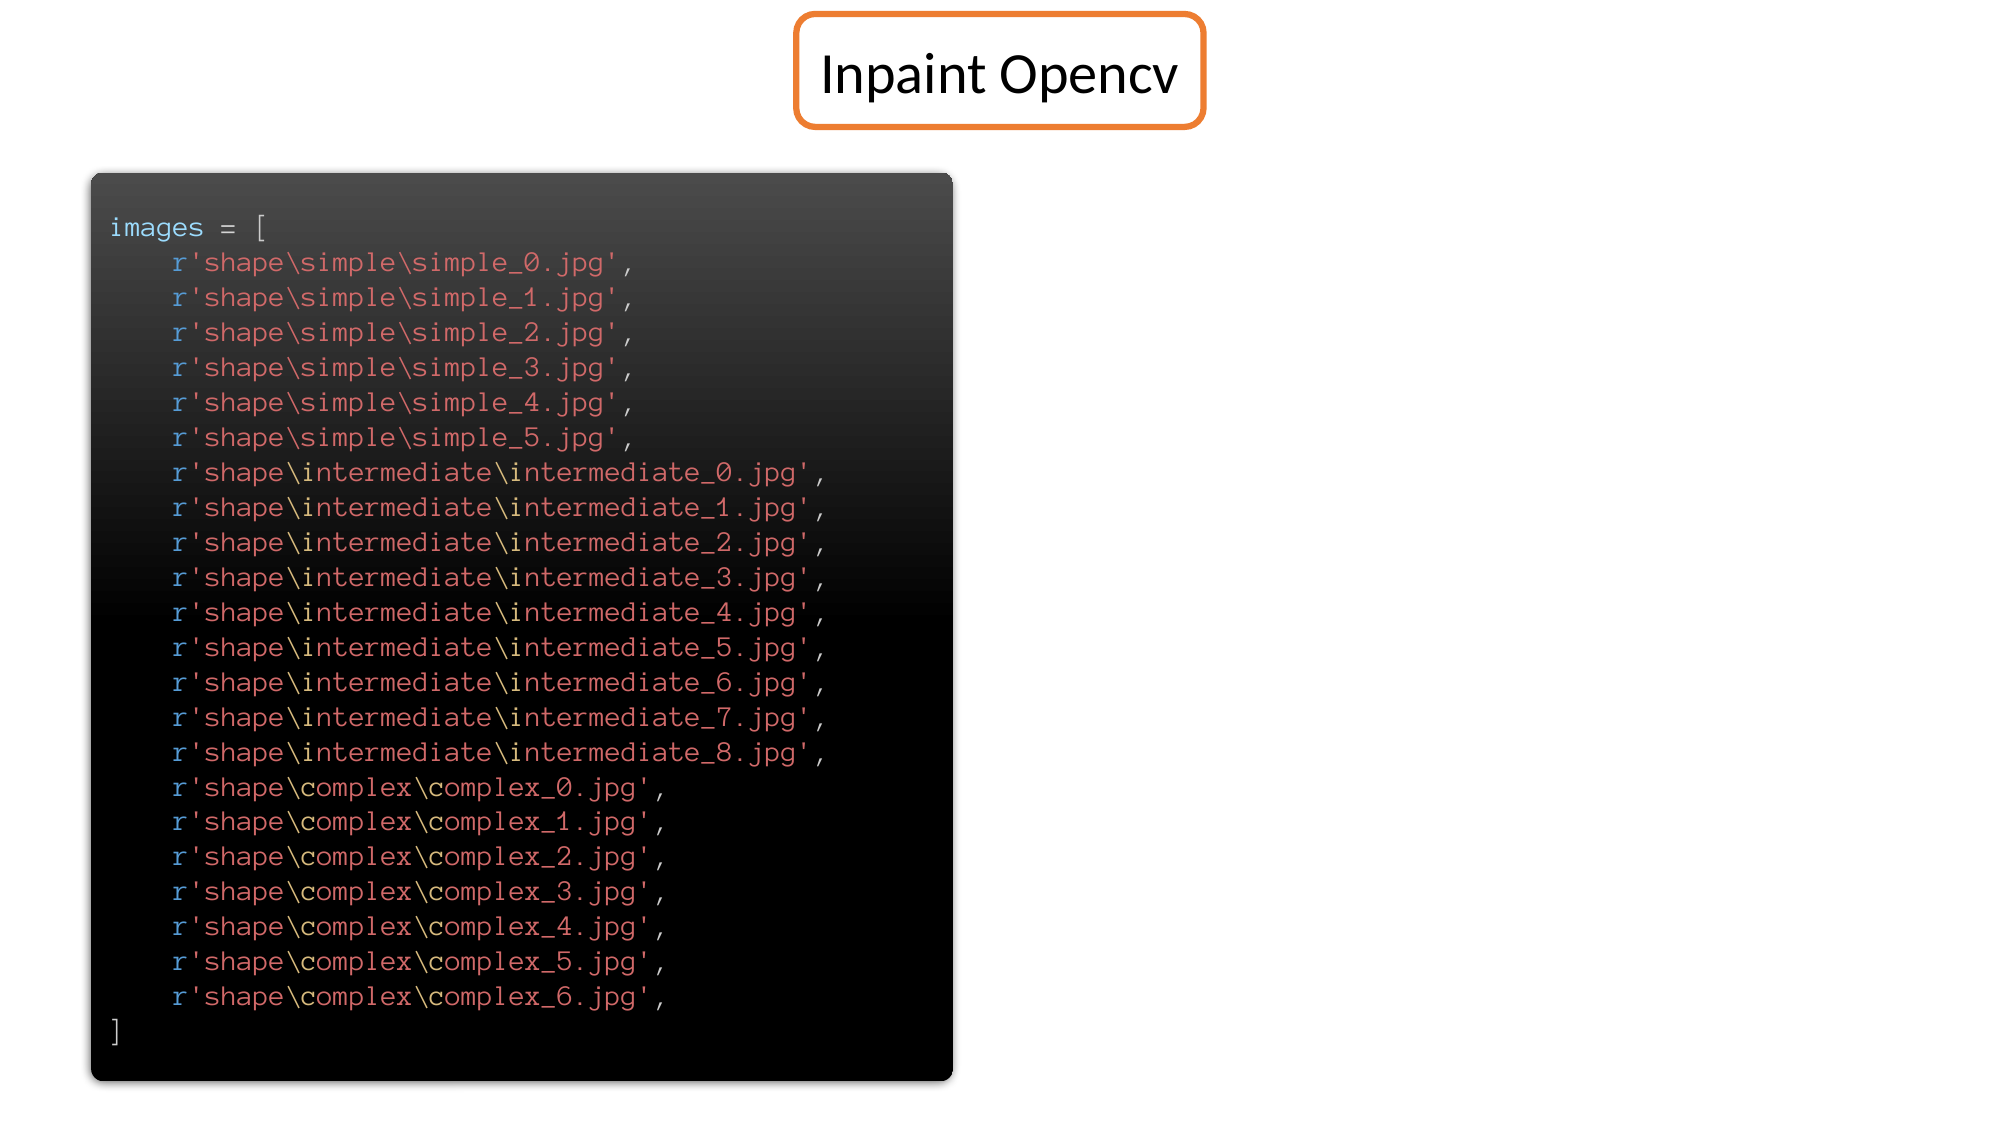

Inpaint Opencv
images = [
    r'shape\simple\simple_0.jpg',
    r'shape\simple\simple_1.jpg',
    r'shape\simple\simple_2.jpg',
    r'shape\simple\simple_3.jpg',
    r'shape\simple\simple_4.jpg',
    r'shape\simple\simple_5.jpg',
    r'shape\intermediate\intermediate_0.jpg',
    r'shape\intermediate\intermediate_1.jpg',
    r'shape\intermediate\intermediate_2.jpg',
    r'shape\intermediate\intermediate_3.jpg',
    r'shape\intermediate\intermediate_4.jpg',
    r'shape\intermediate\intermediate_5.jpg',
    r'shape\intermediate\intermediate_6.jpg',
    r'shape\intermediate\intermediate_7.jpg',
    r'shape\intermediate\intermediate_8.jpg',
    r'shape\complex\complex_0.jpg',
    r'shape\complex\complex_1.jpg',
    r'shape\complex\complex_2.jpg',
    r'shape\complex\complex_3.jpg',
    r'shape\complex\complex_4.jpg',
    r'shape\complex\complex_5.jpg',
    r'shape\complex\complex_6.jpg',
]